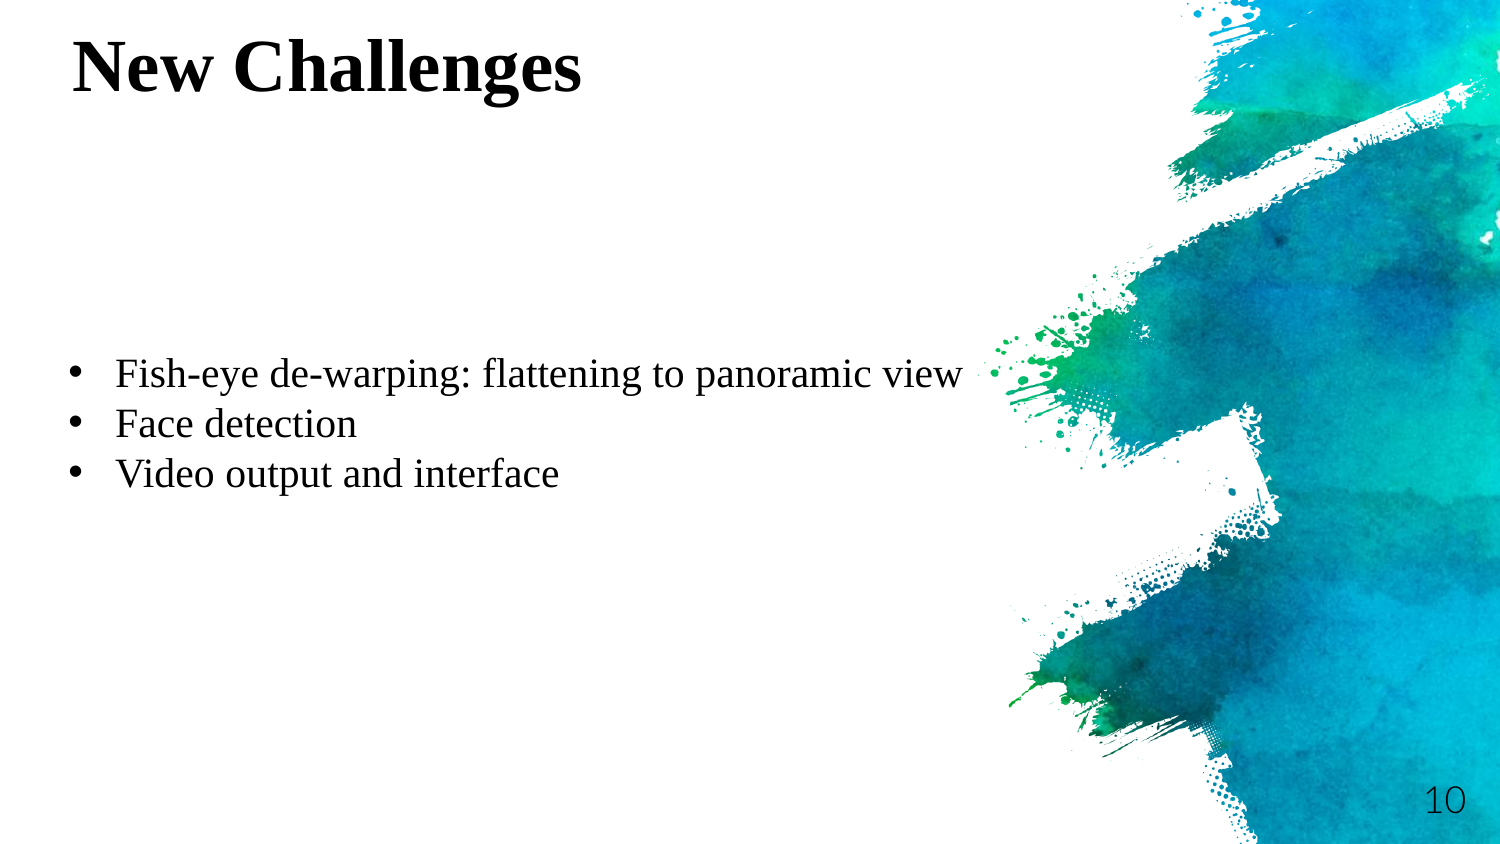

New Challenges
Fish-eye de-warping: flattening to panoramic view
Face detection
Video output and interface
10